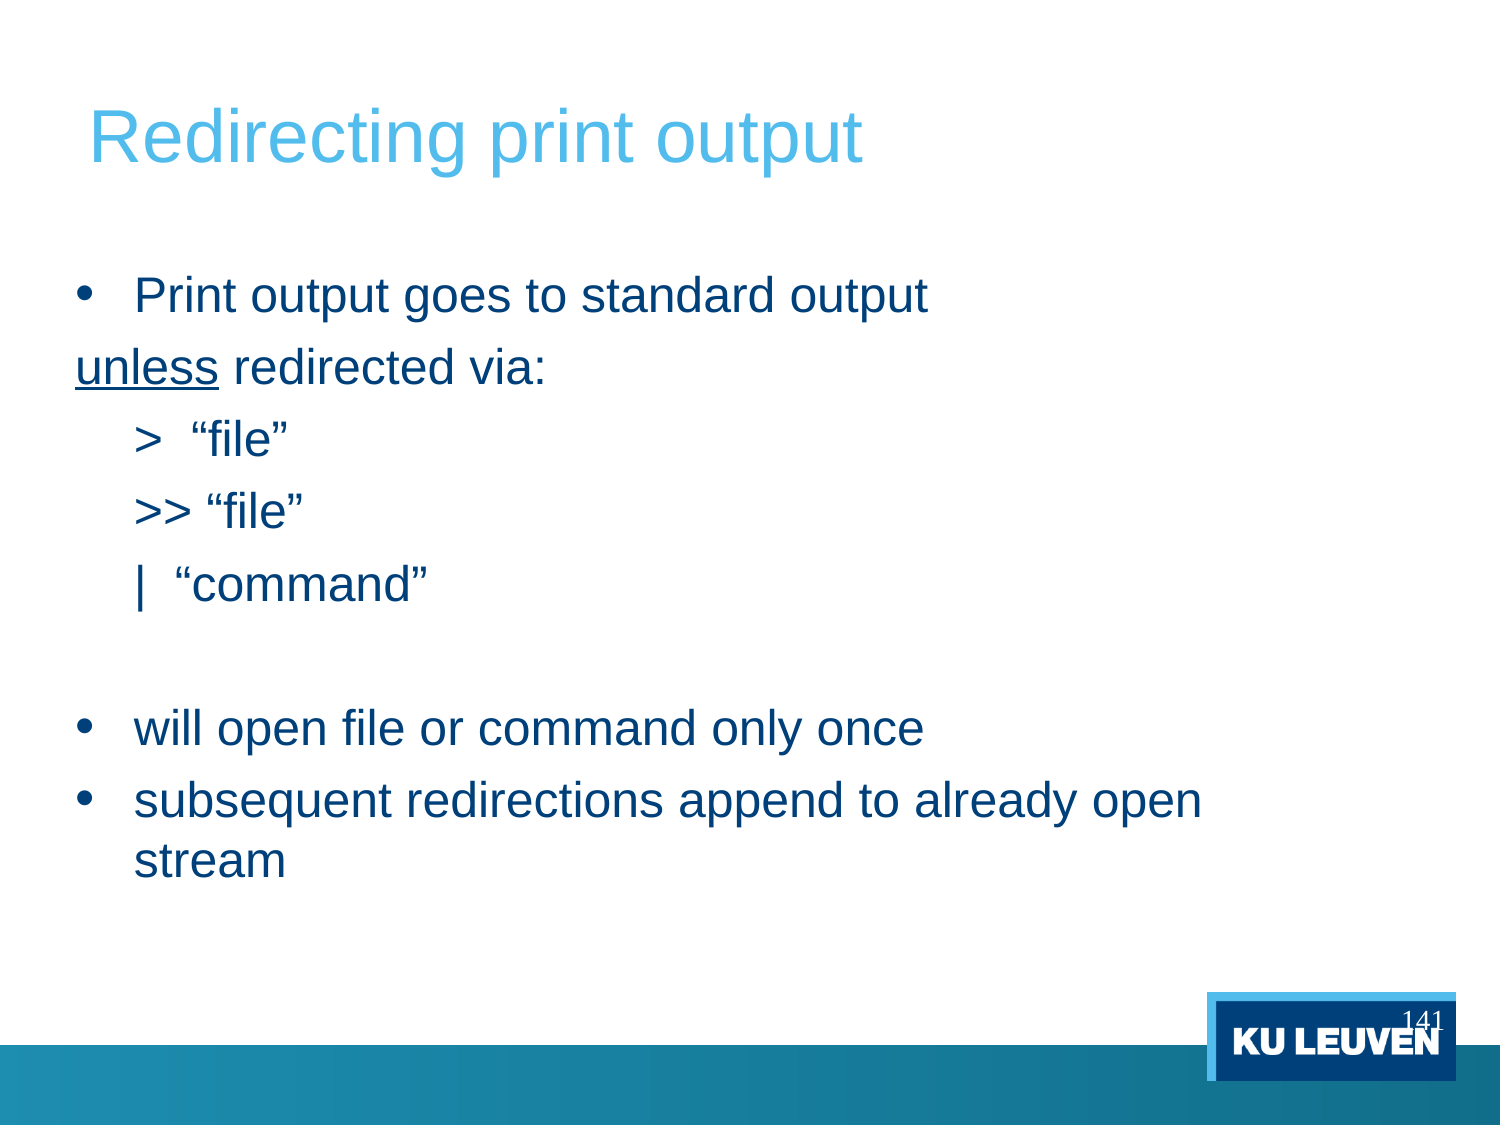

# Redirecting print output
Print output goes to standard output
unless redirected via:
>  “file”
>> “file”
|  “command”

will open file or command only once
subsequent redirections append to already open stream
141